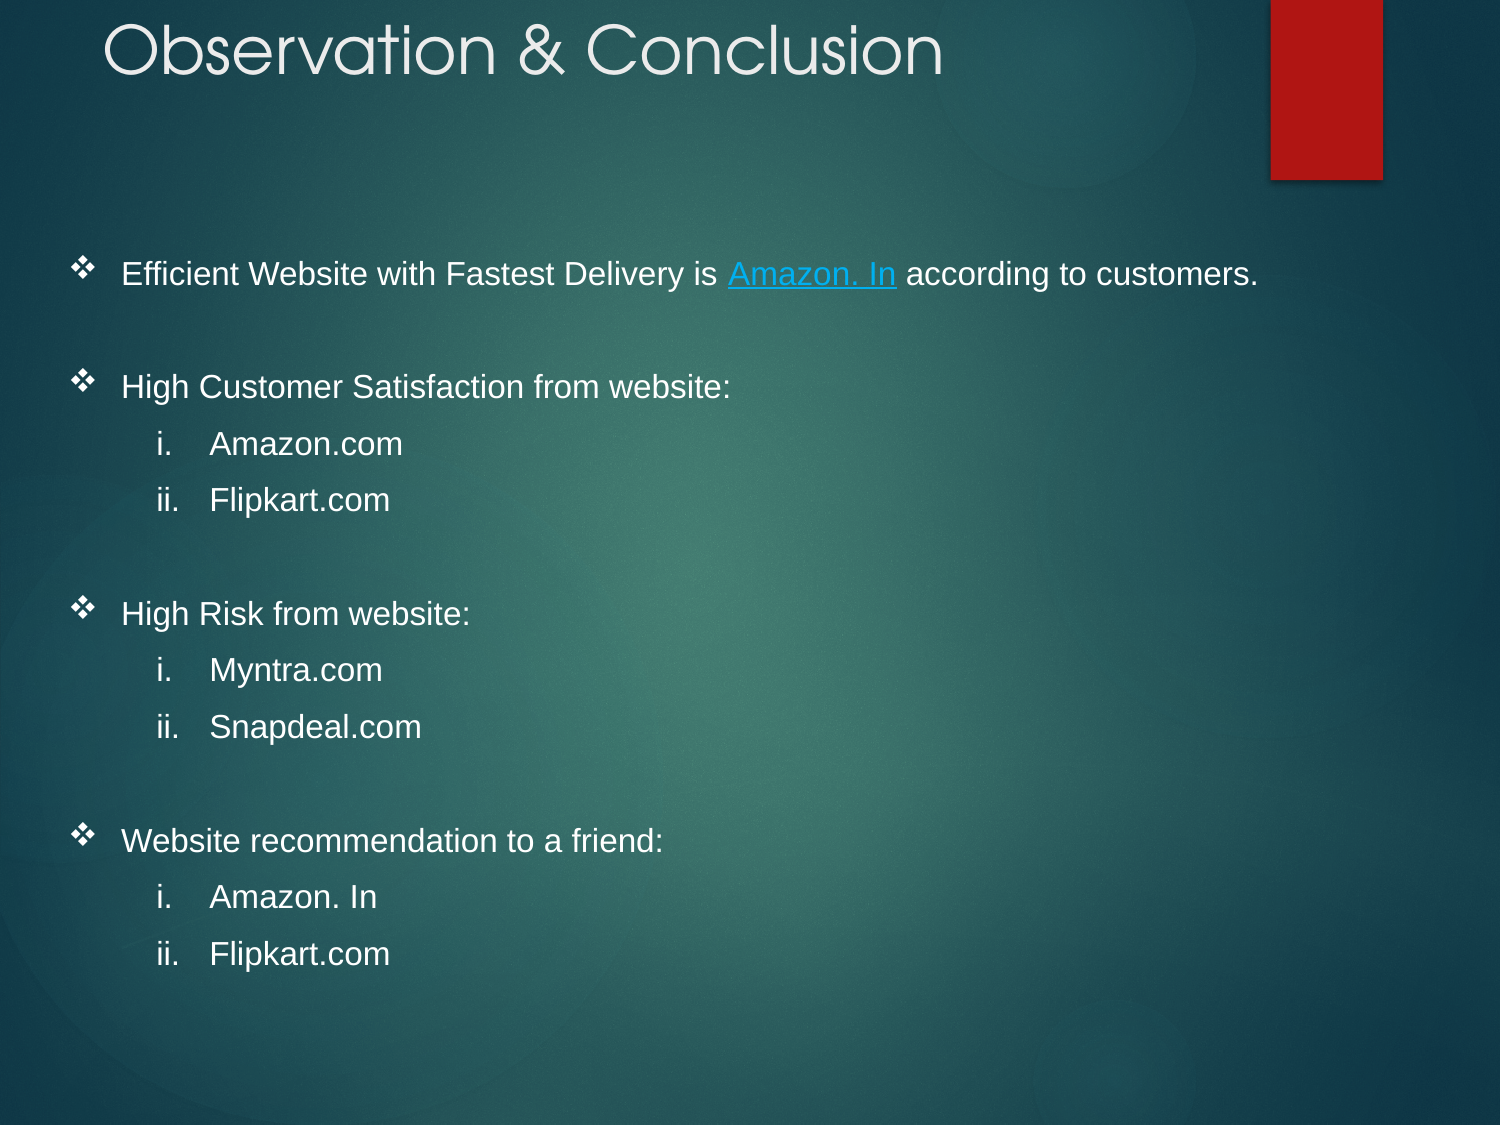

# Observation & Conclusion

Efficient Website with Fastest Delivery is Amazon. In according to customers.

High Customer Satisfaction from website:
Amazon.com
Flipkart.com

High Risk from website:
Myntra.com
Snapdeal.com

Website recommendation to a friend:
Amazon. In
Flipkart.com